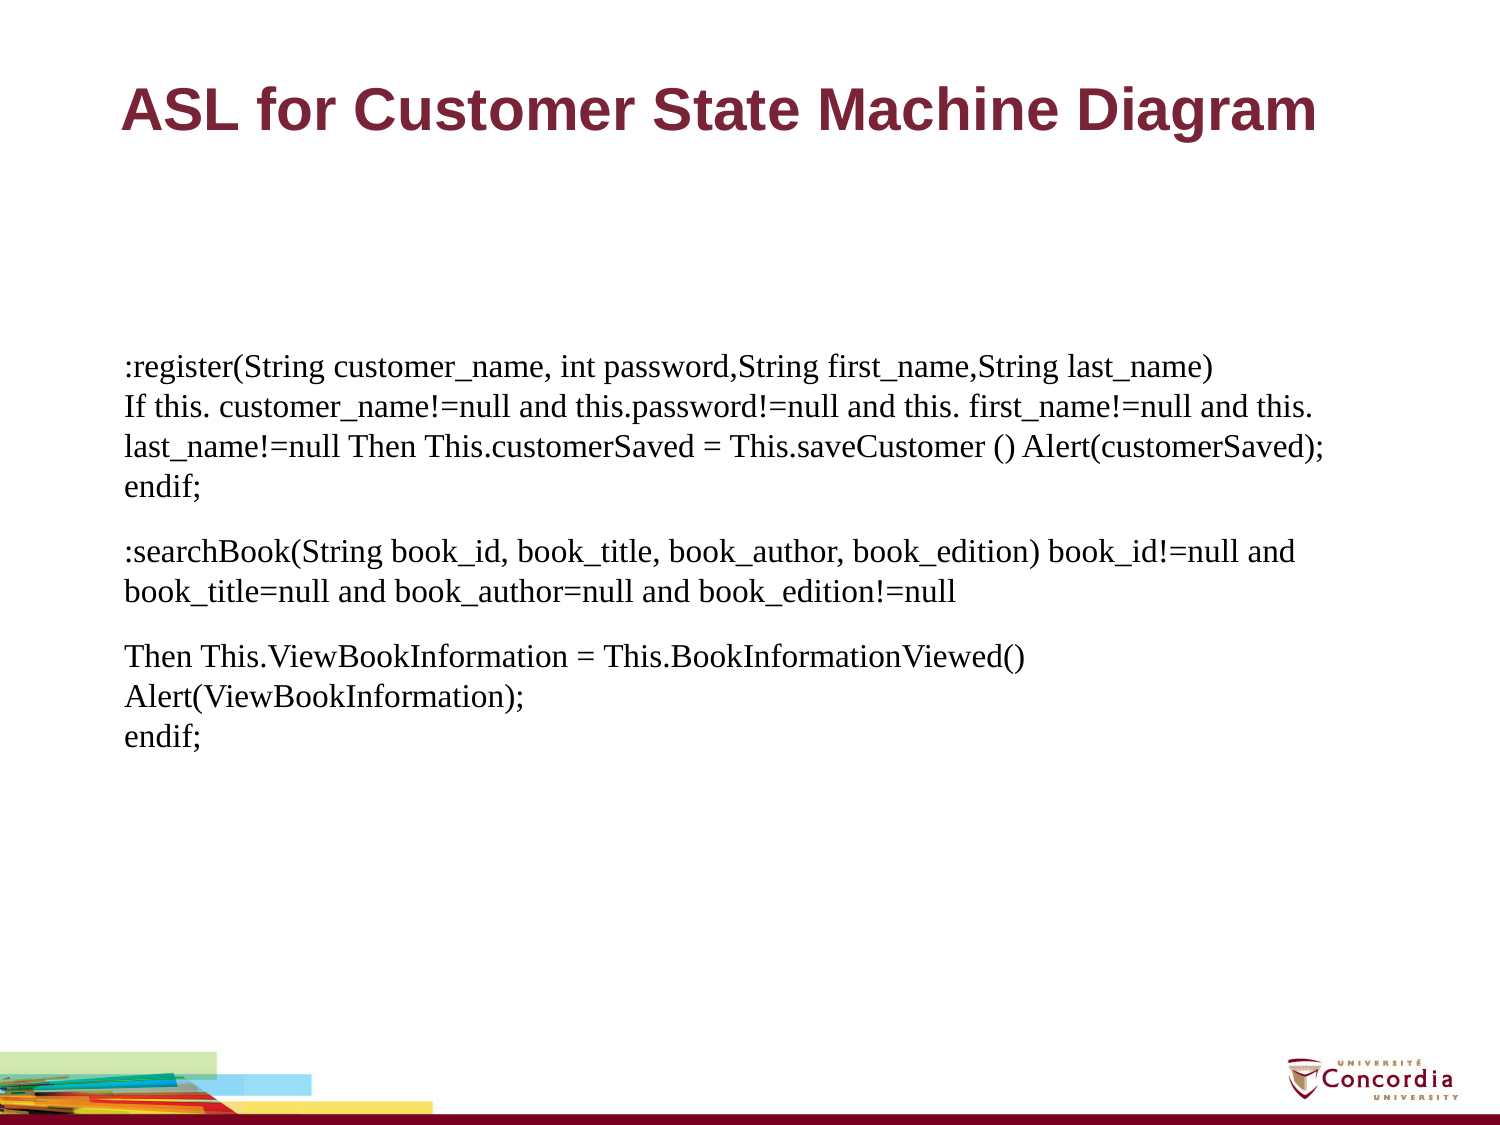

# ASL for Customer State Machine Diagram
:register(String customer_name, int password,String first_name,String last_name)
If this. customer_name!=null and this.password!=null and this. first_name!=null and this. last_name!=null Then This.customerSaved = This.saveCustomer () Alert(customerSaved);
endif;
:searchBook(String book_id, book_title, book_author, book_edition) book_id!=null and book_title=null and book_author=null and book_edition!=null
Then This.ViewBookInformation = This.BookInformationViewed() Alert(ViewBookInformation);
endif;